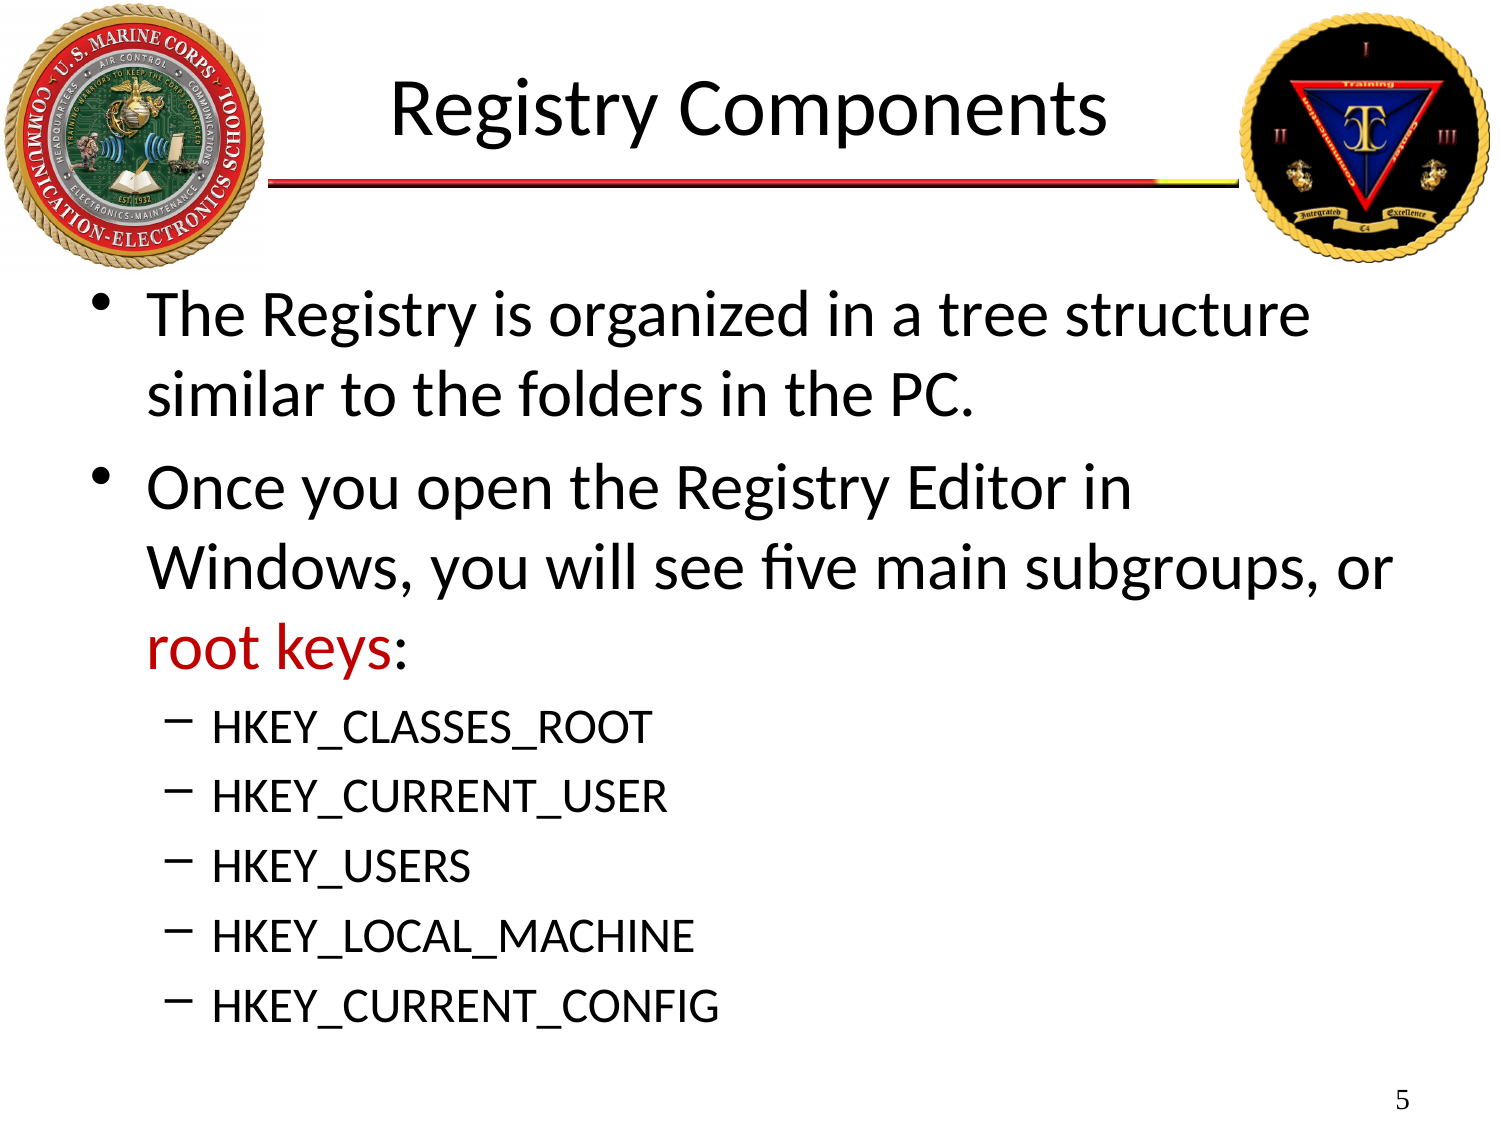

# Registry Components
The Registry is organized in a tree structure similar to the folders in the PC.
Once you open the Registry Editor in Windows, you will see five main subgroups, or root keys:
HKEY_CLASSES_ROOT
HKEY_CURRENT_USER
HKEY_USERS
HKEY_LOCAL_MACHINE
HKEY_CURRENT_CONFIG